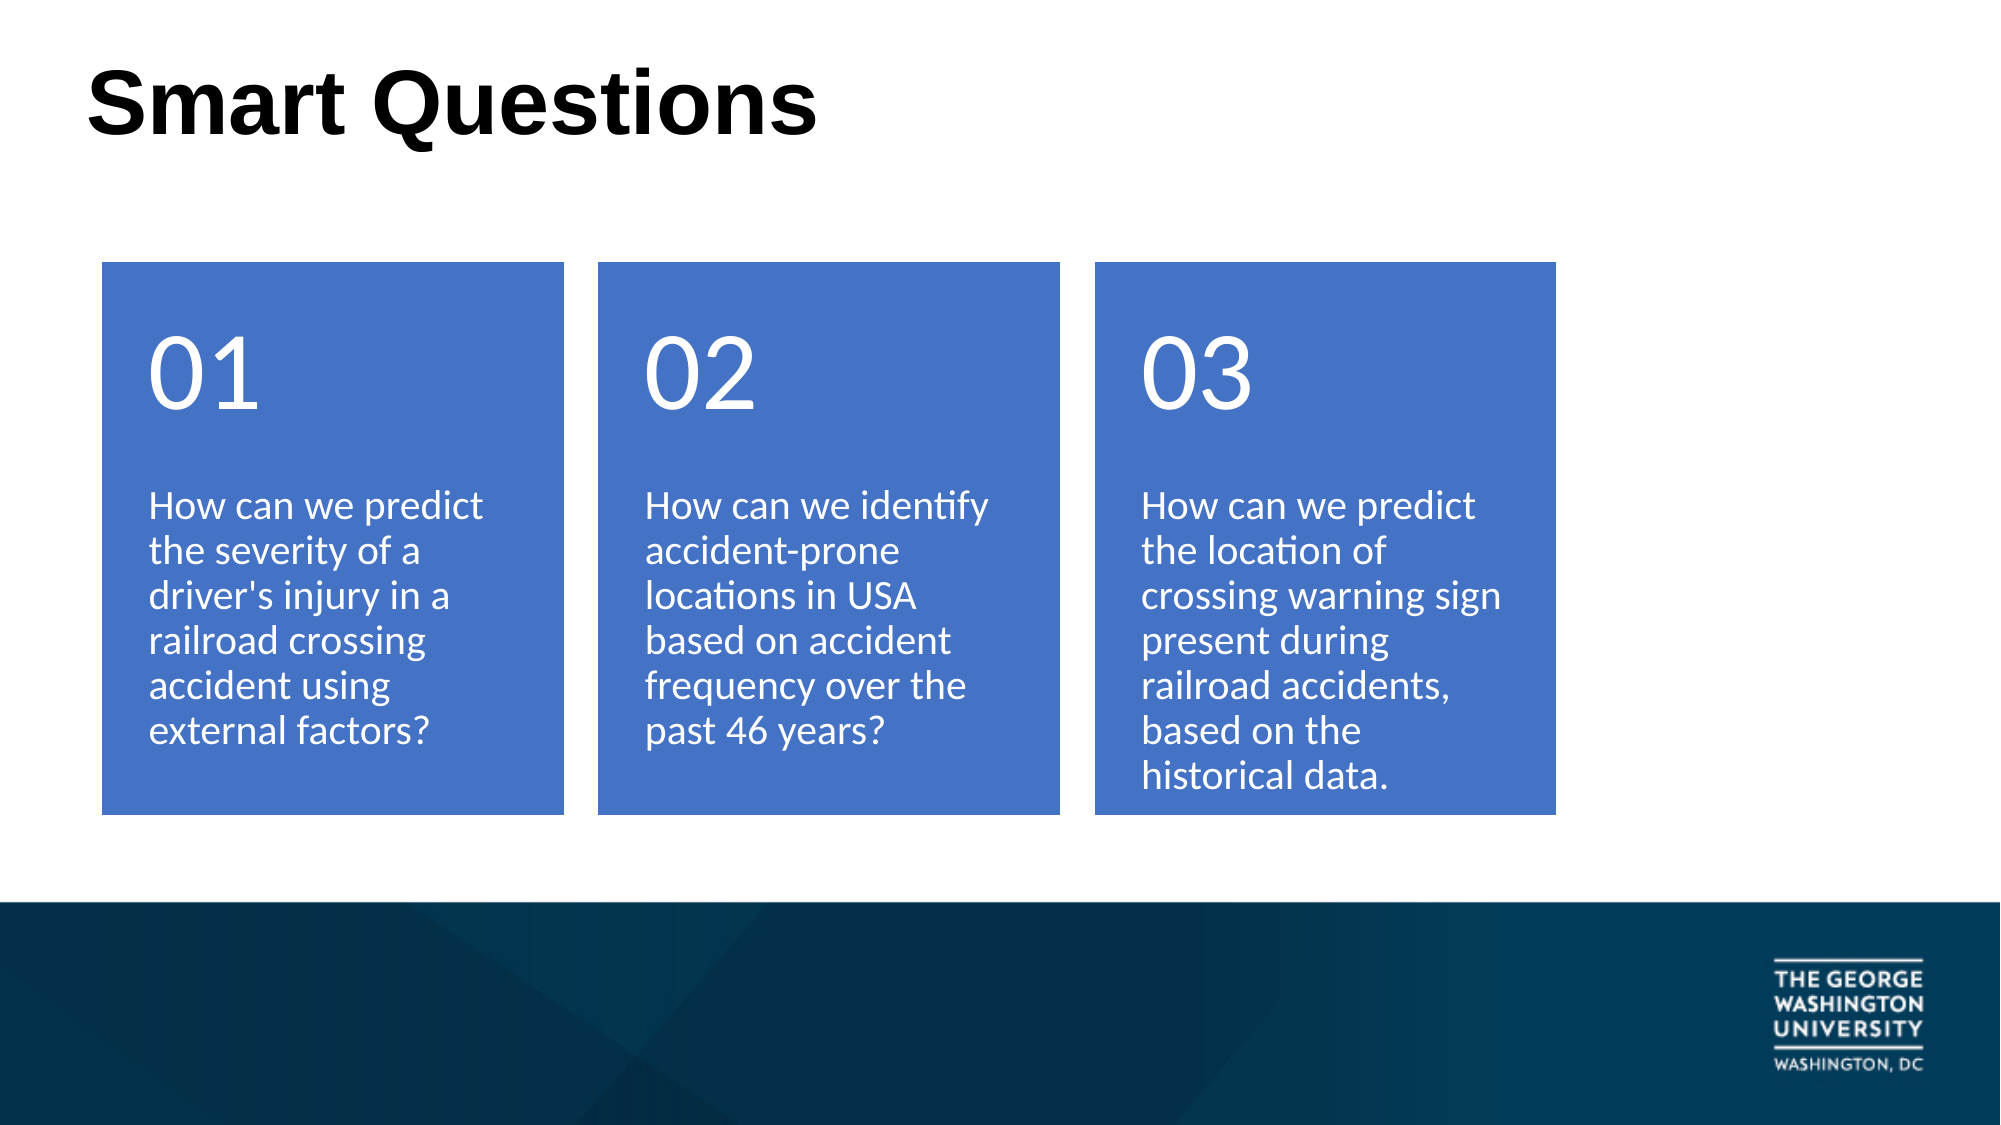

Smart Questions

How can we predict the severity of a driver's injury in a railroad crossing accident using external factors?
01
How can we identify accident-prone locations in USA based on accident frequency over the past 46 years?
02
How can we predict the location of crossing warning sign present during railroad accidents, based on the historical data.
03